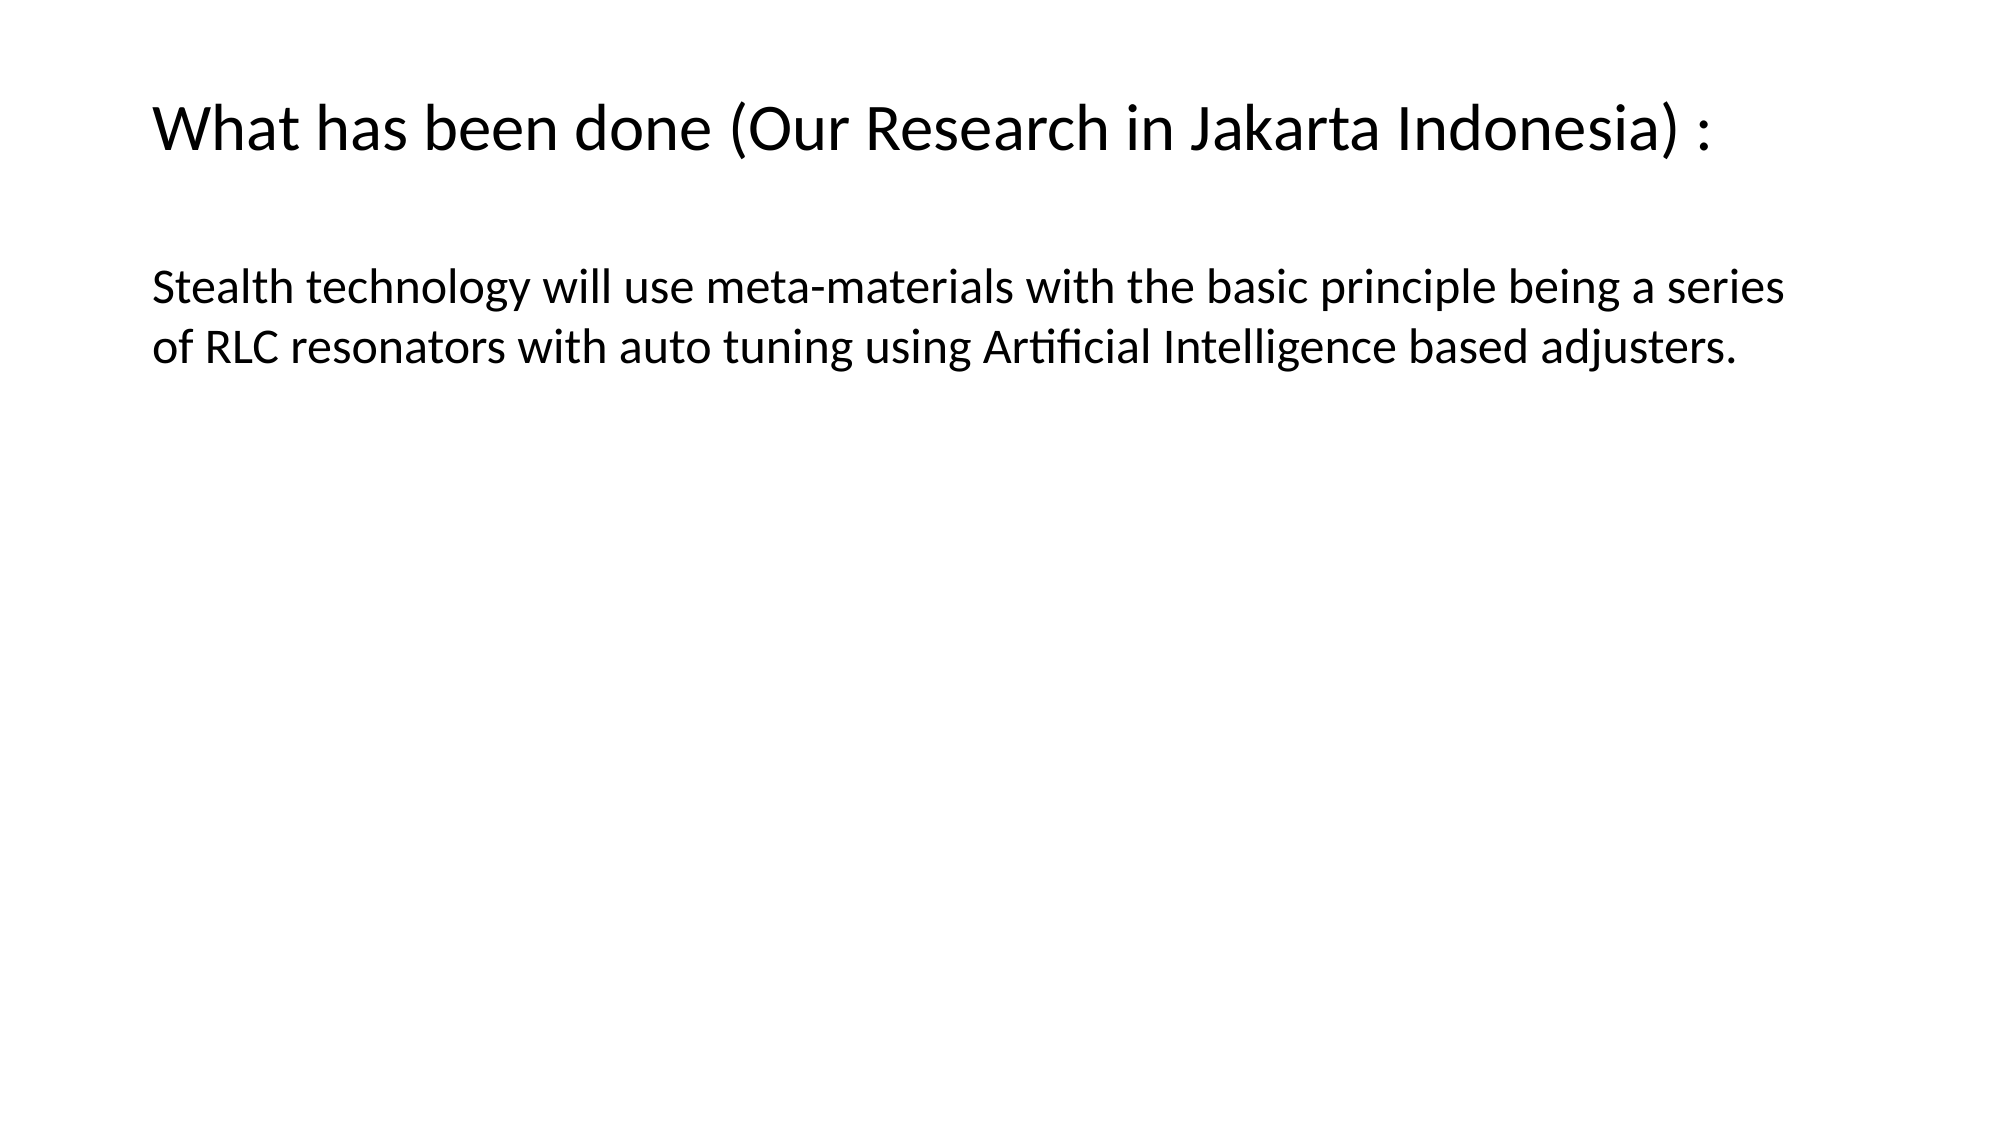

# What has been done (Our Research in Jakarta Indonesia) :
Stealth technology will use meta-materials with the basic principle being a series of RLC resonators with auto tuning using Artificial Intelligence based adjusters.